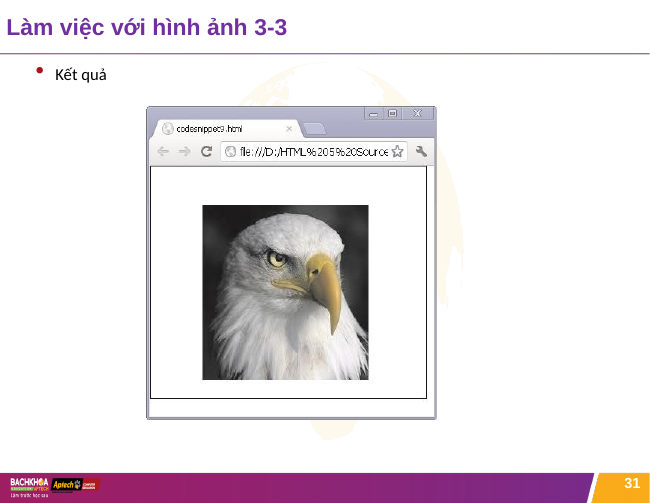

# Làm việc với hình ảnh 3-3
Kết quả

31